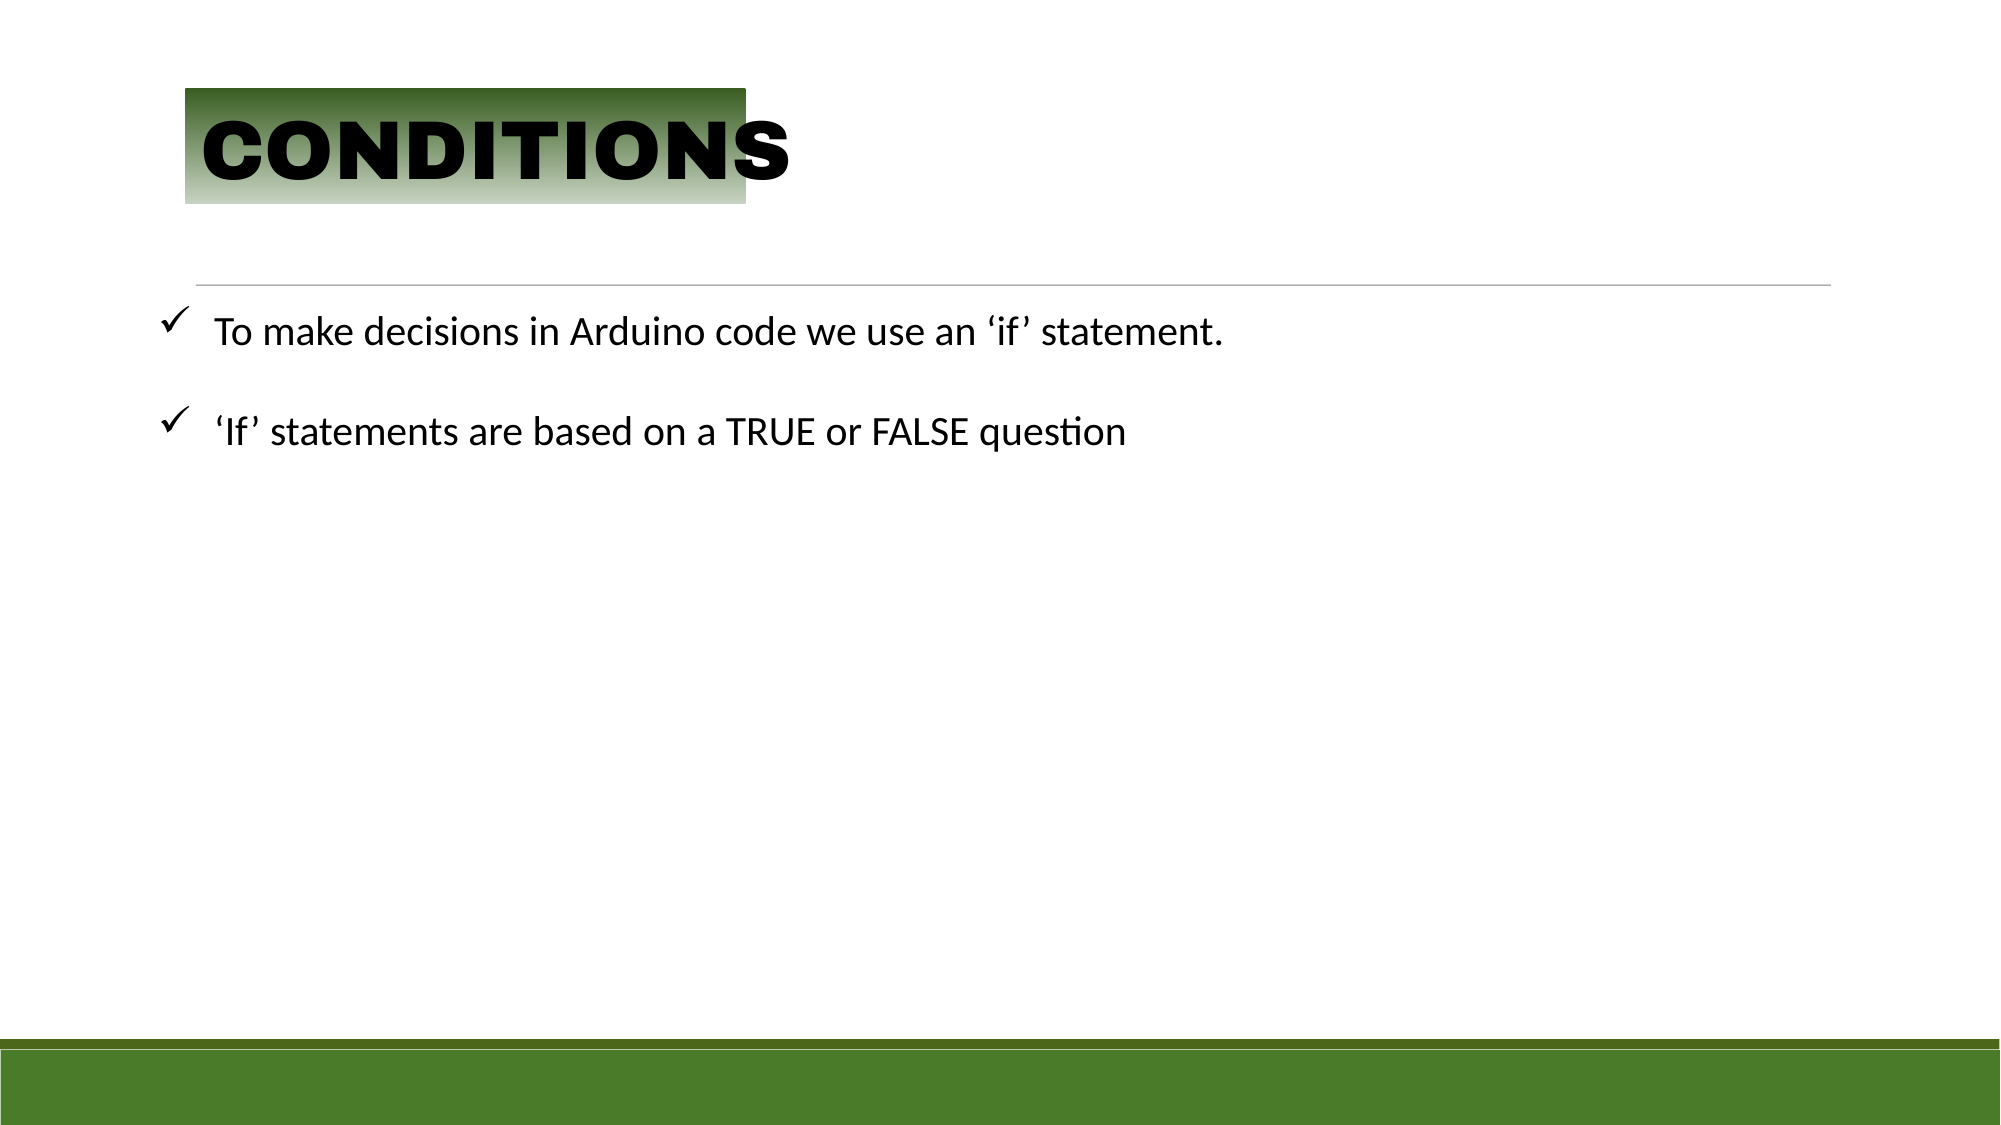

CONDITIONS
To make decisions in Arduino code we use an ‘if’ statement.

‘If’ statements are based on a TRUE or FALSE question